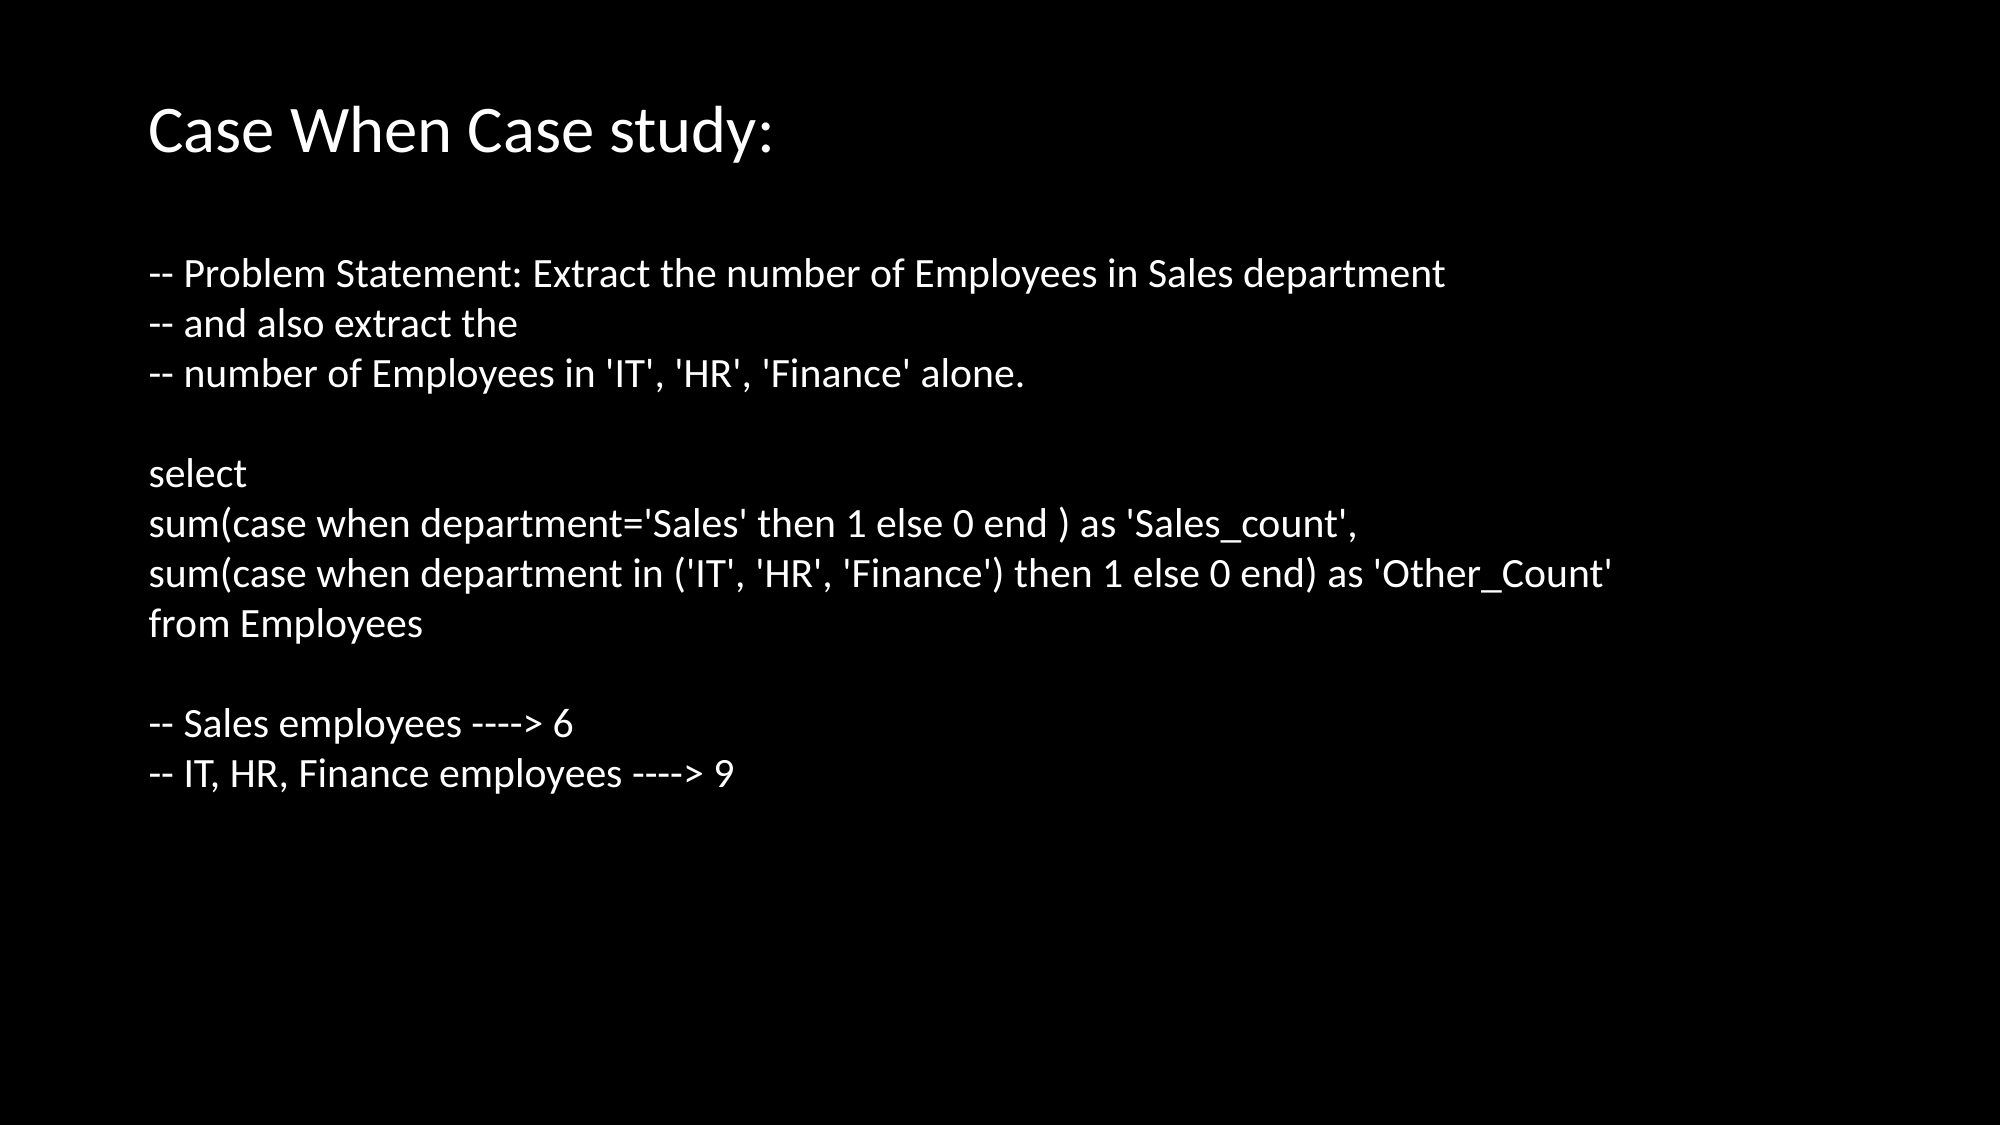

Case When Case study:

-- Problem Statement: Extract the number of Employees in Sales department
-- and also extract the
-- number of Employees in 'IT', 'HR', 'Finance' alone.

select
sum(case when department='Sales' then 1 else 0 end ) as 'Sales_count',
sum(case when department in ('IT', 'HR', 'Finance') then 1 else 0 end) as 'Other_Count'
from Employees

-- Sales employees ----> 6
-- IT, HR, Finance employees ----> 9